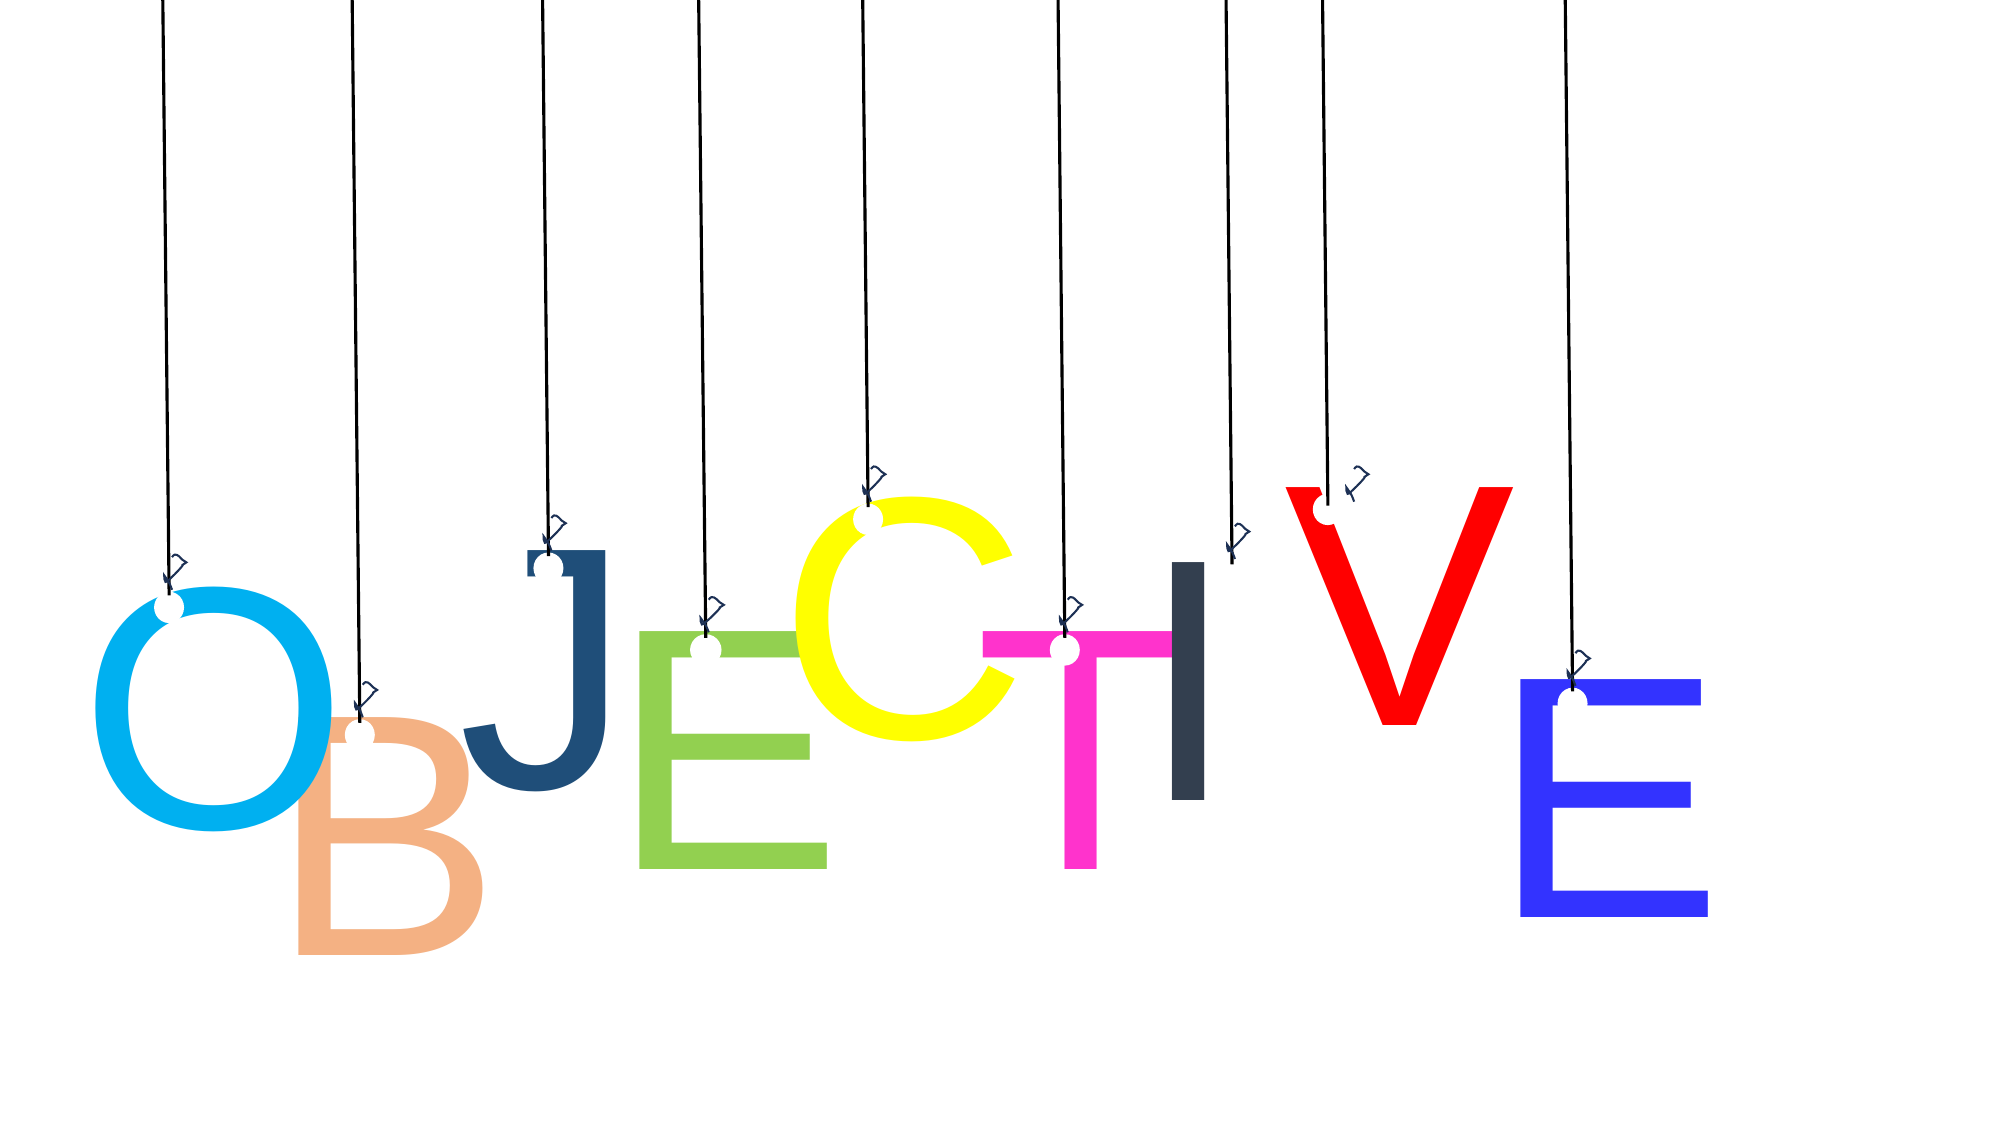

V

C

J

I

O

E

T

E

B